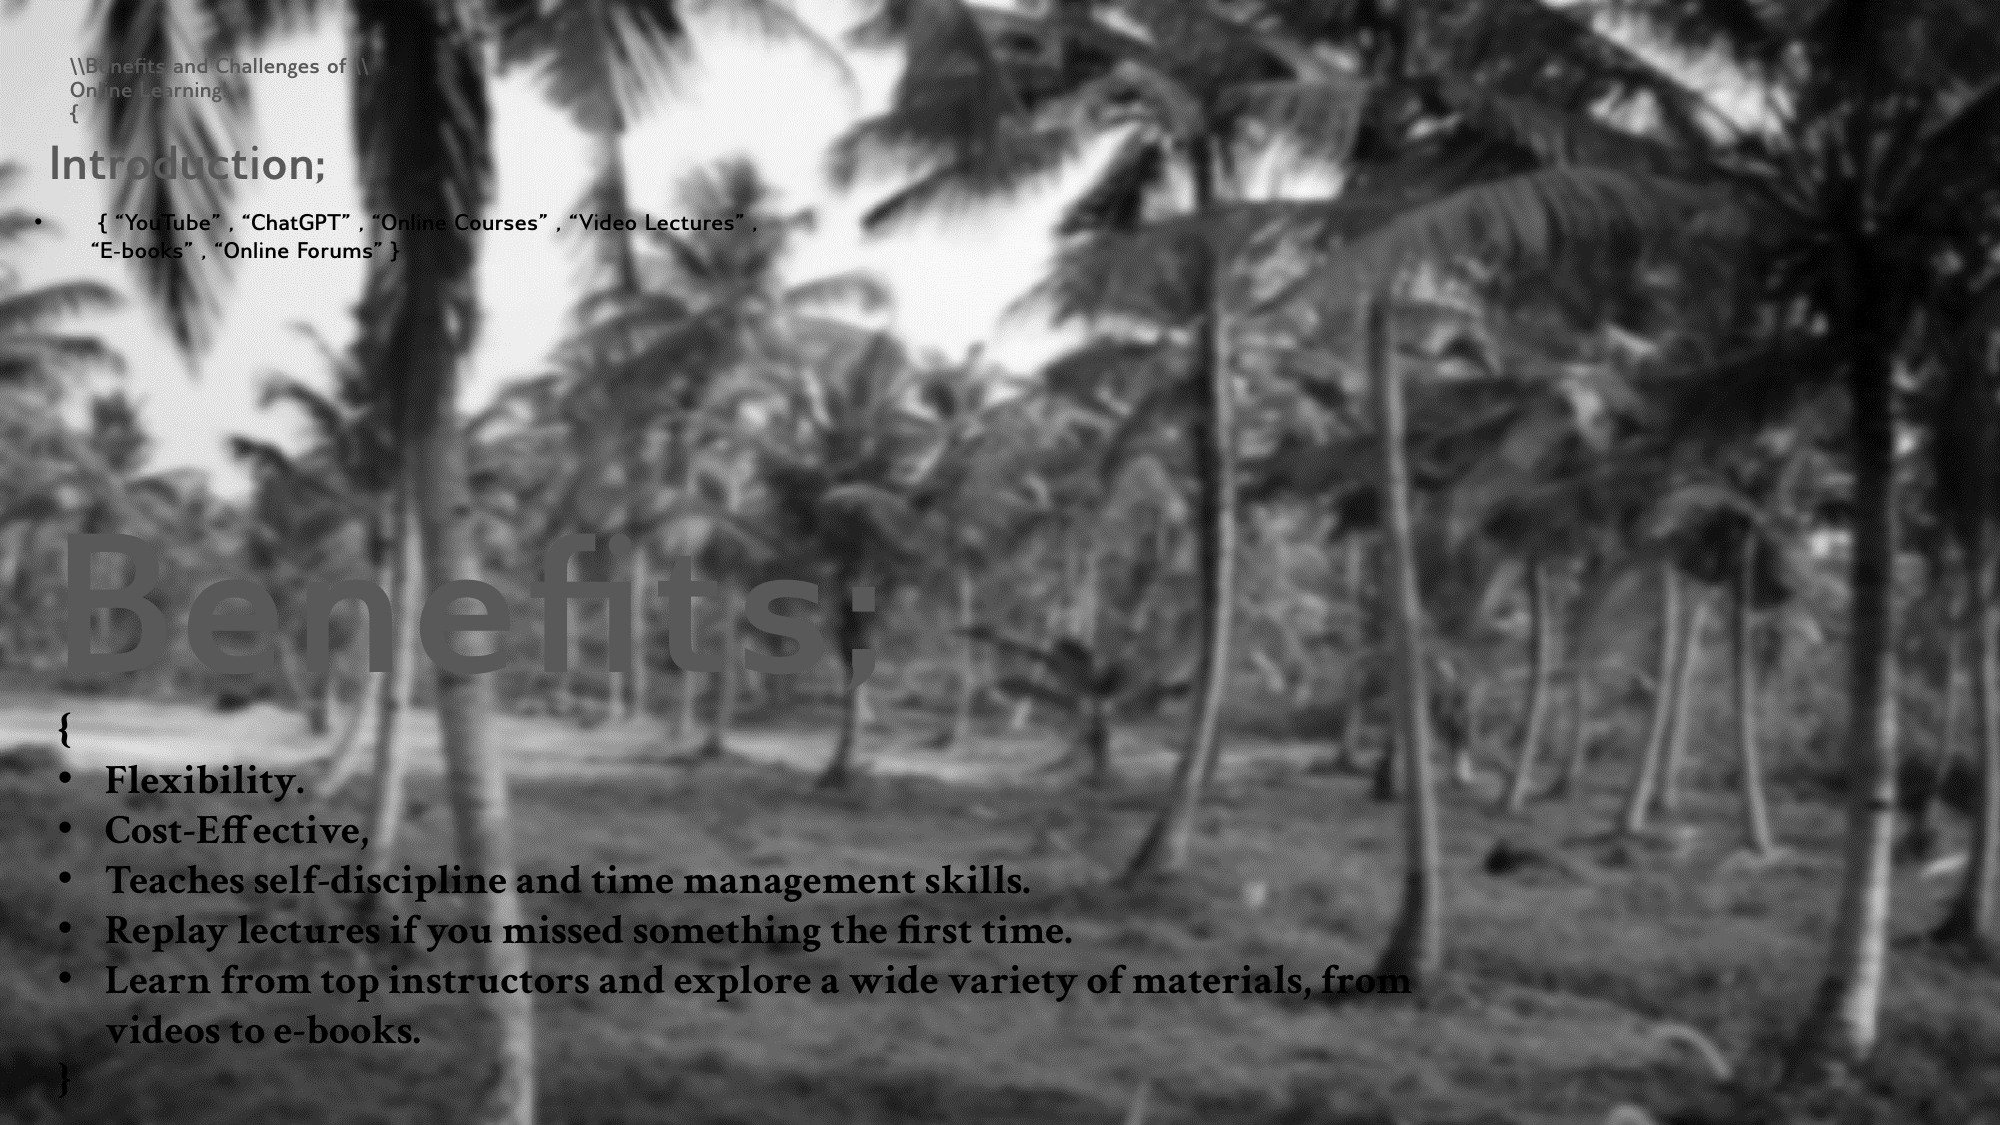

\\Benefits and Challenges of \\Online Learning!
{
Introduction;
 { “YouTube” , “ChatGPT” , “Online Courses” , “Video Lectures” , “E-books” , “Online Forums” }

Challenges;
Benefits;
{
Gathering resources like course video or e-notes.
Expensive usually.
Committing || focusing to one course,  fully.
  Poor internet connection.
  Some students might not have access to reliable devices.
}
{
Flexibility.
Cost-Effective,
Teaches self-discipline and time management skills.
Replay lectures if you missed something the first time.
Learn from top instructors and explore a wide variety of materials, from videos to e-books.
}